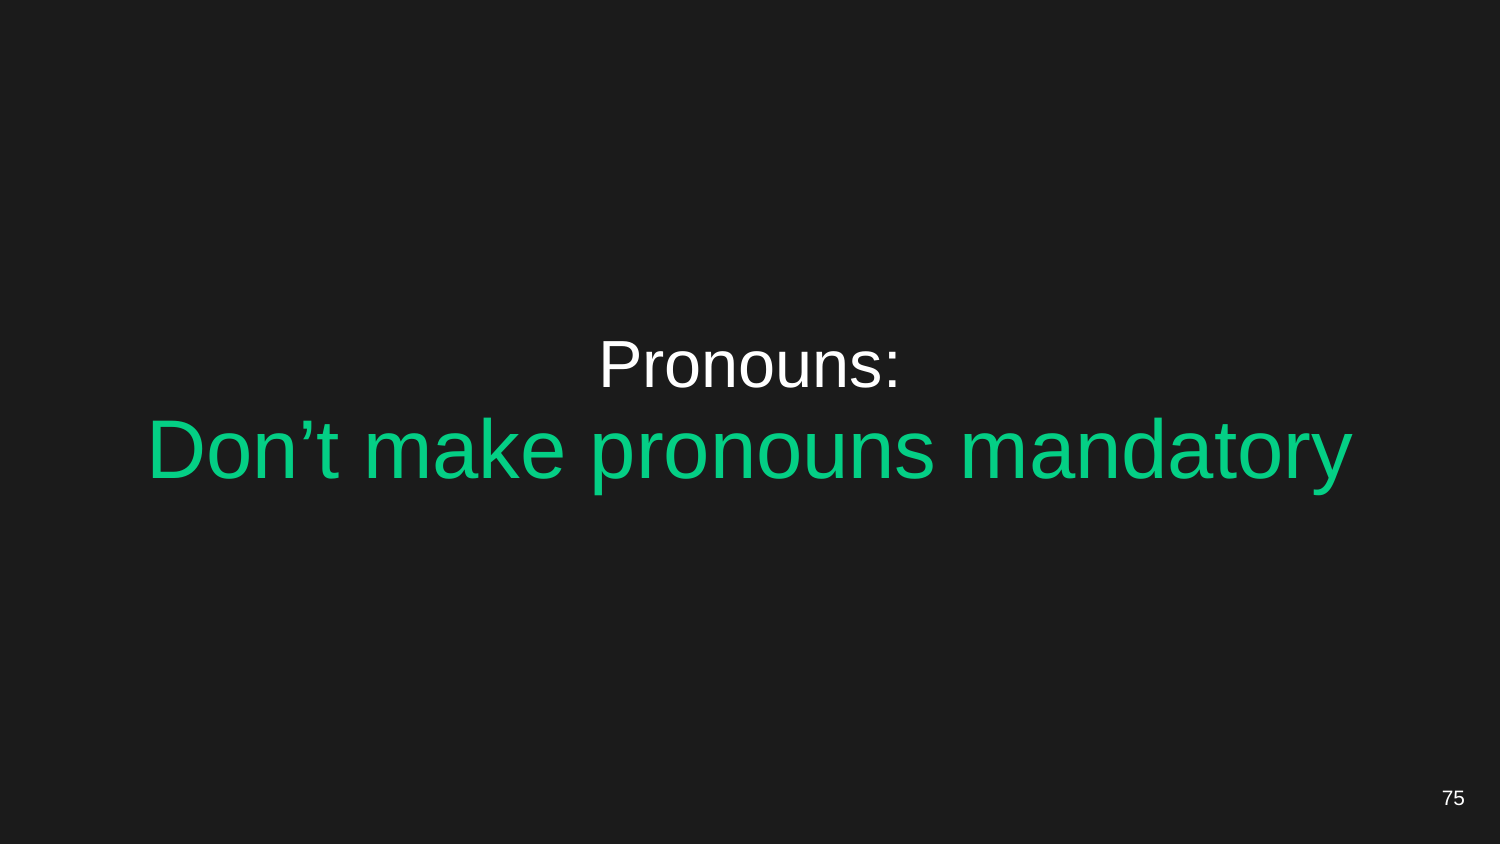

# Pronouns:
Don’t make pronouns mandatory
75